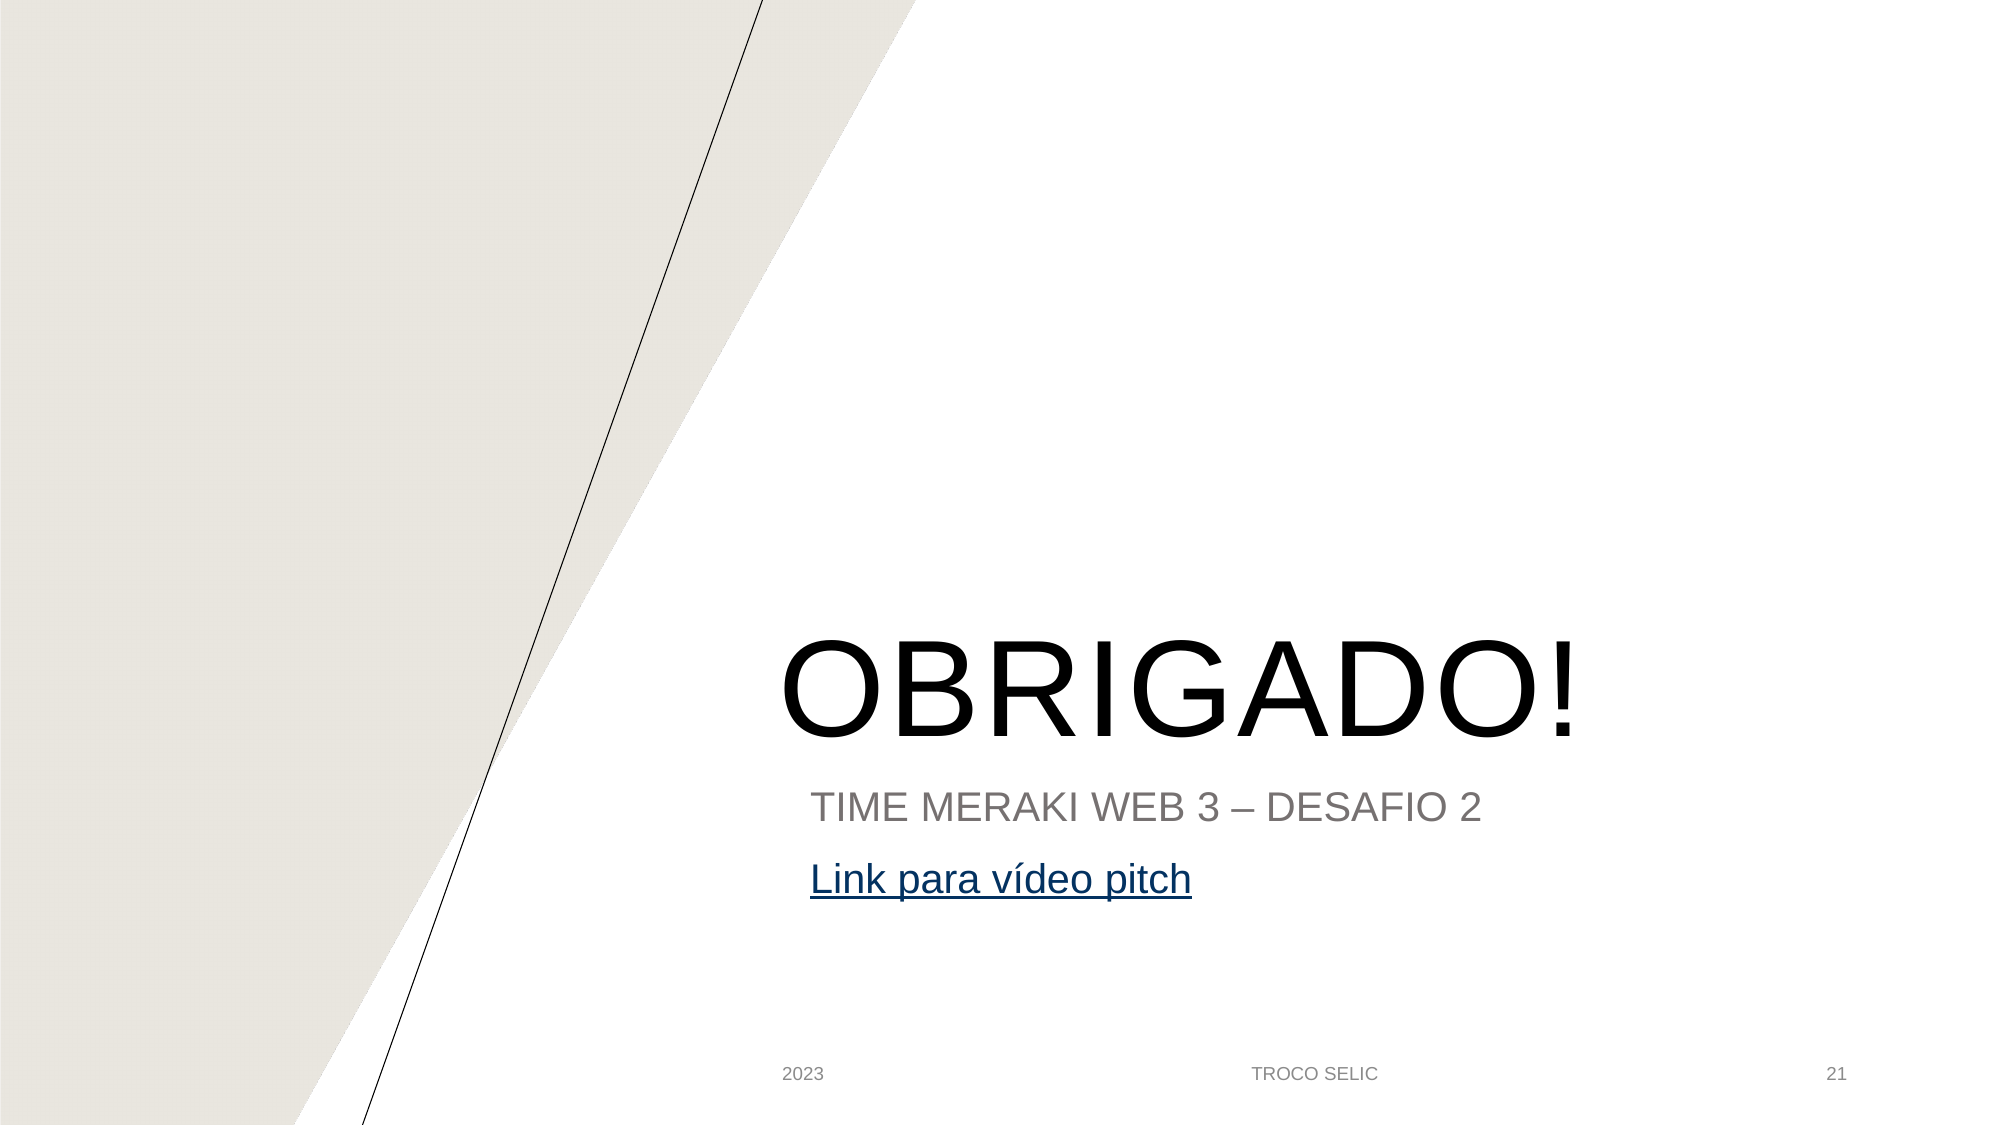

# OBRIGADO!
TIME MERAKI WEB 3 – DESAFIO 2
Link para vídeo pitch
2023
TROCO SELIC
21